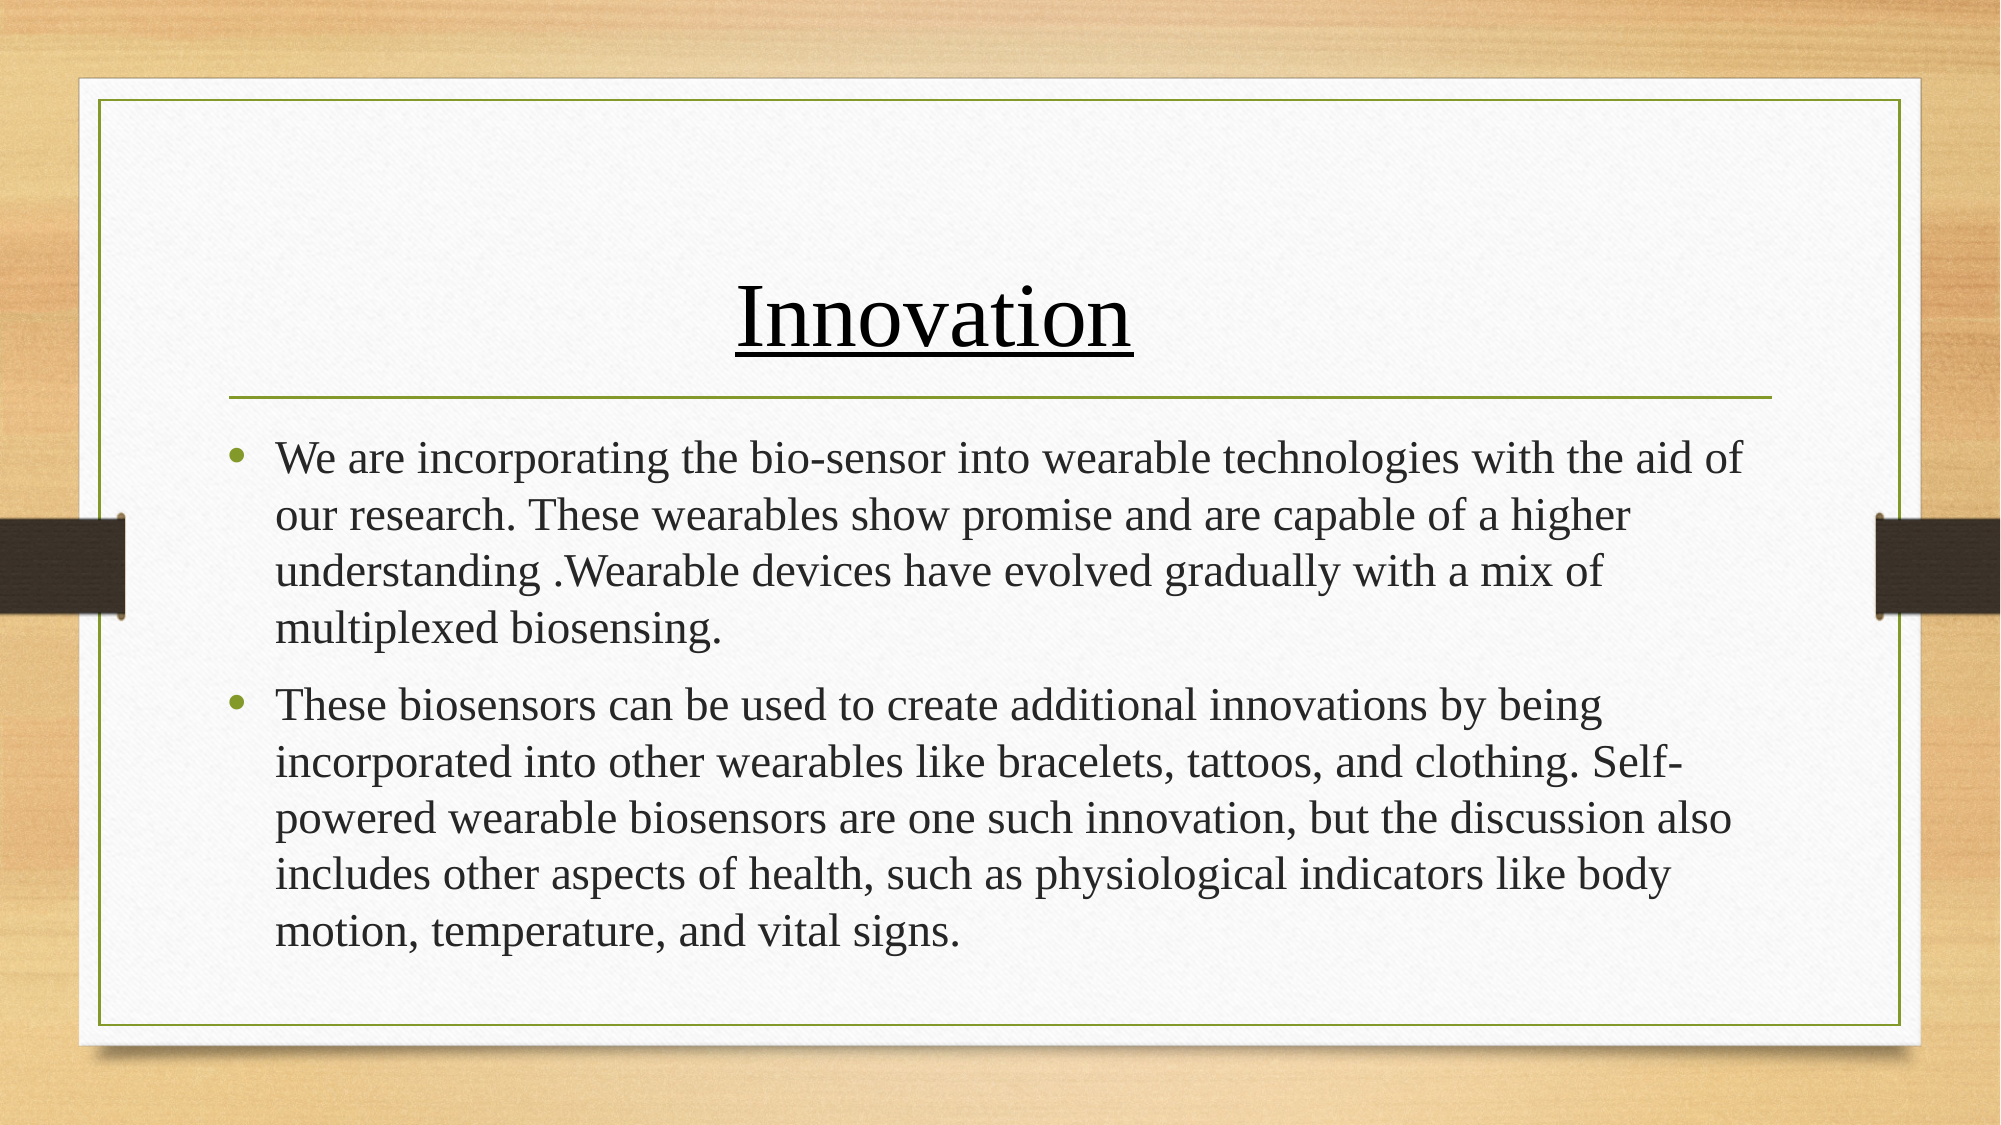

Innovation

We are incorporating the bio-sensor into wearable technologies with the aid of our research. These wearables show promise and are capable of a higher understanding .Wearable devices have evolved gradually with a mix of multiplexed biosensing.
These biosensors can be used to create additional innovations by being incorporated into other wearables like bracelets, tattoos, and clothing. Self-powered wearable biosensors are one such innovation, but the discussion also includes other aspects of health, such as physiological indicators like body motion, temperature, and vital signs.